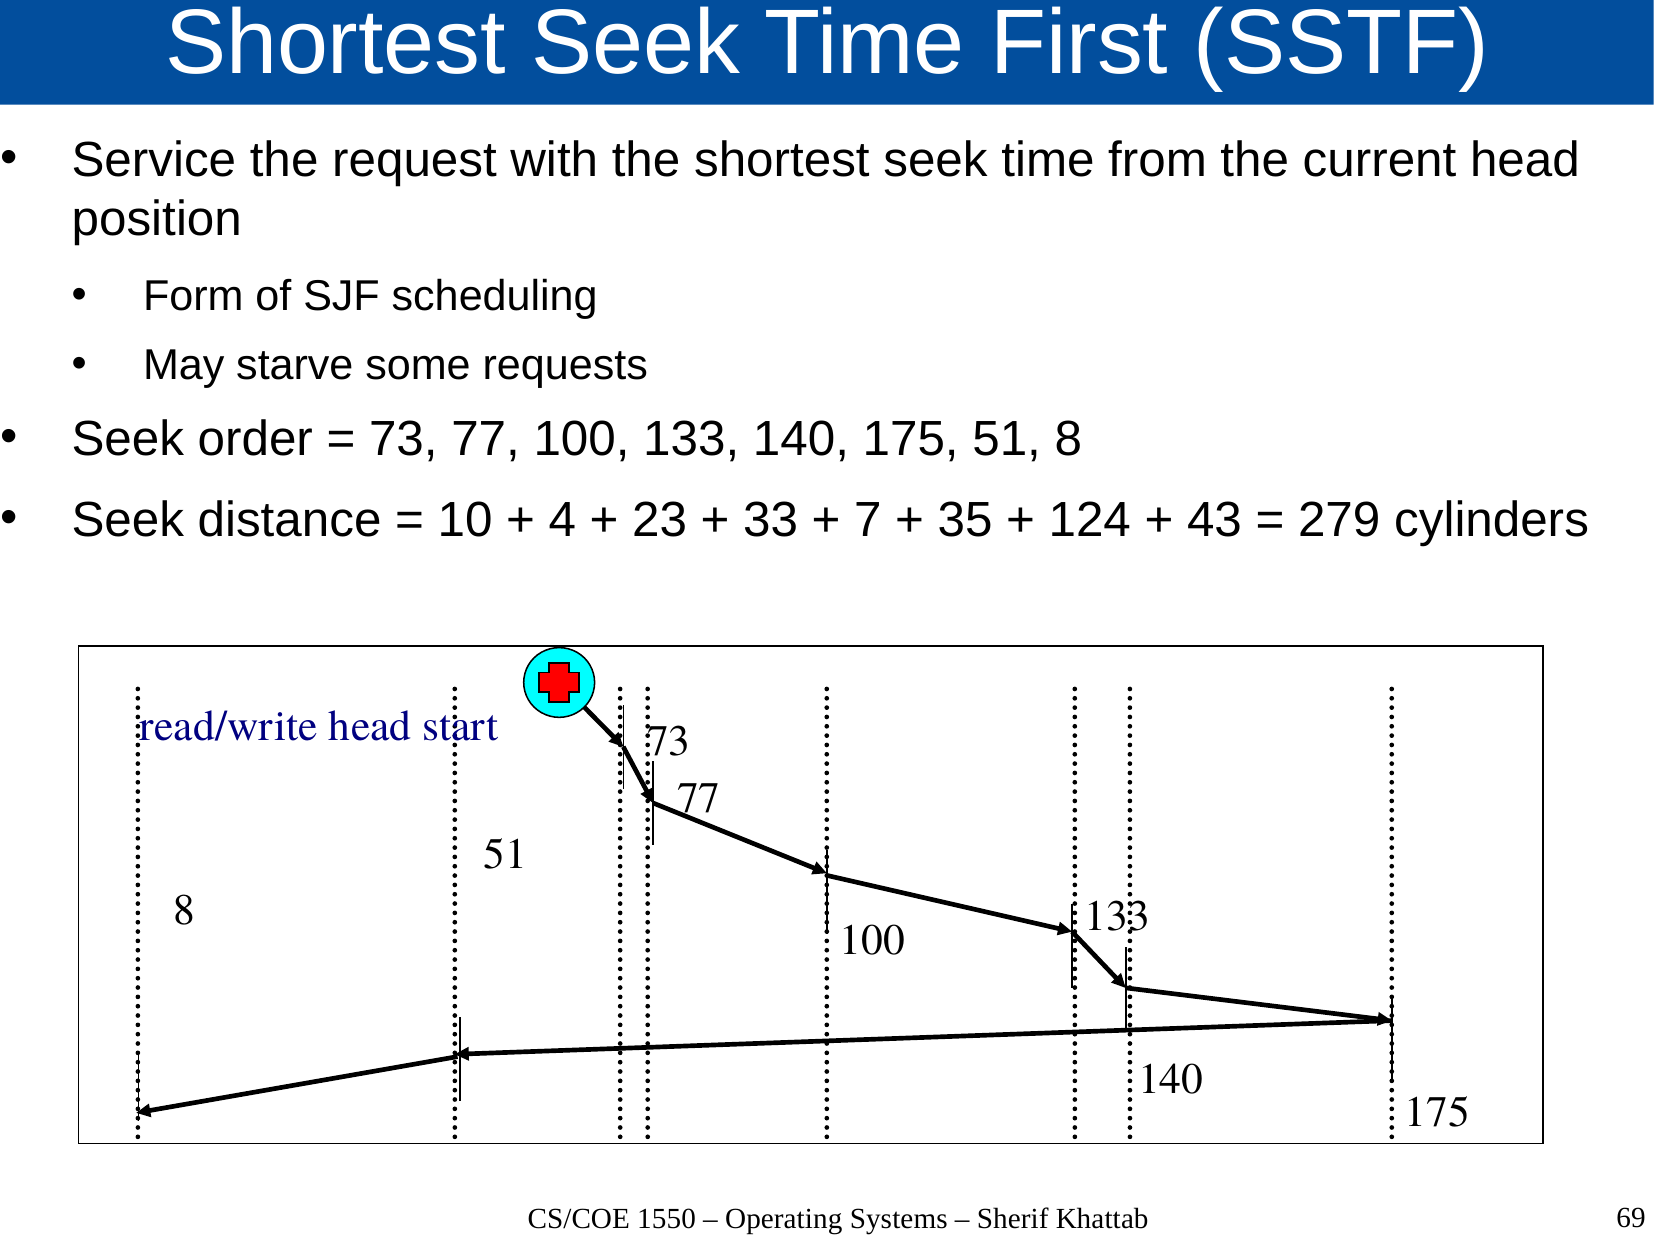

# Shortest Seek Time First (SSTF)
Service the request with the shortest seek time from the current head position
Form of SJF scheduling
May starve some requests
Seek order = 73, 77, 100, 133, 140, 175, 51, 8
Seek distance = 10 + 4 + 23 + 33 + 7 + 35 + 124 + 43 = 279 cylinders

read/write head start

73

77

51

100
8

133

140

175
69
CS/COE 1550 – Operating Systems – Sherif Khattab